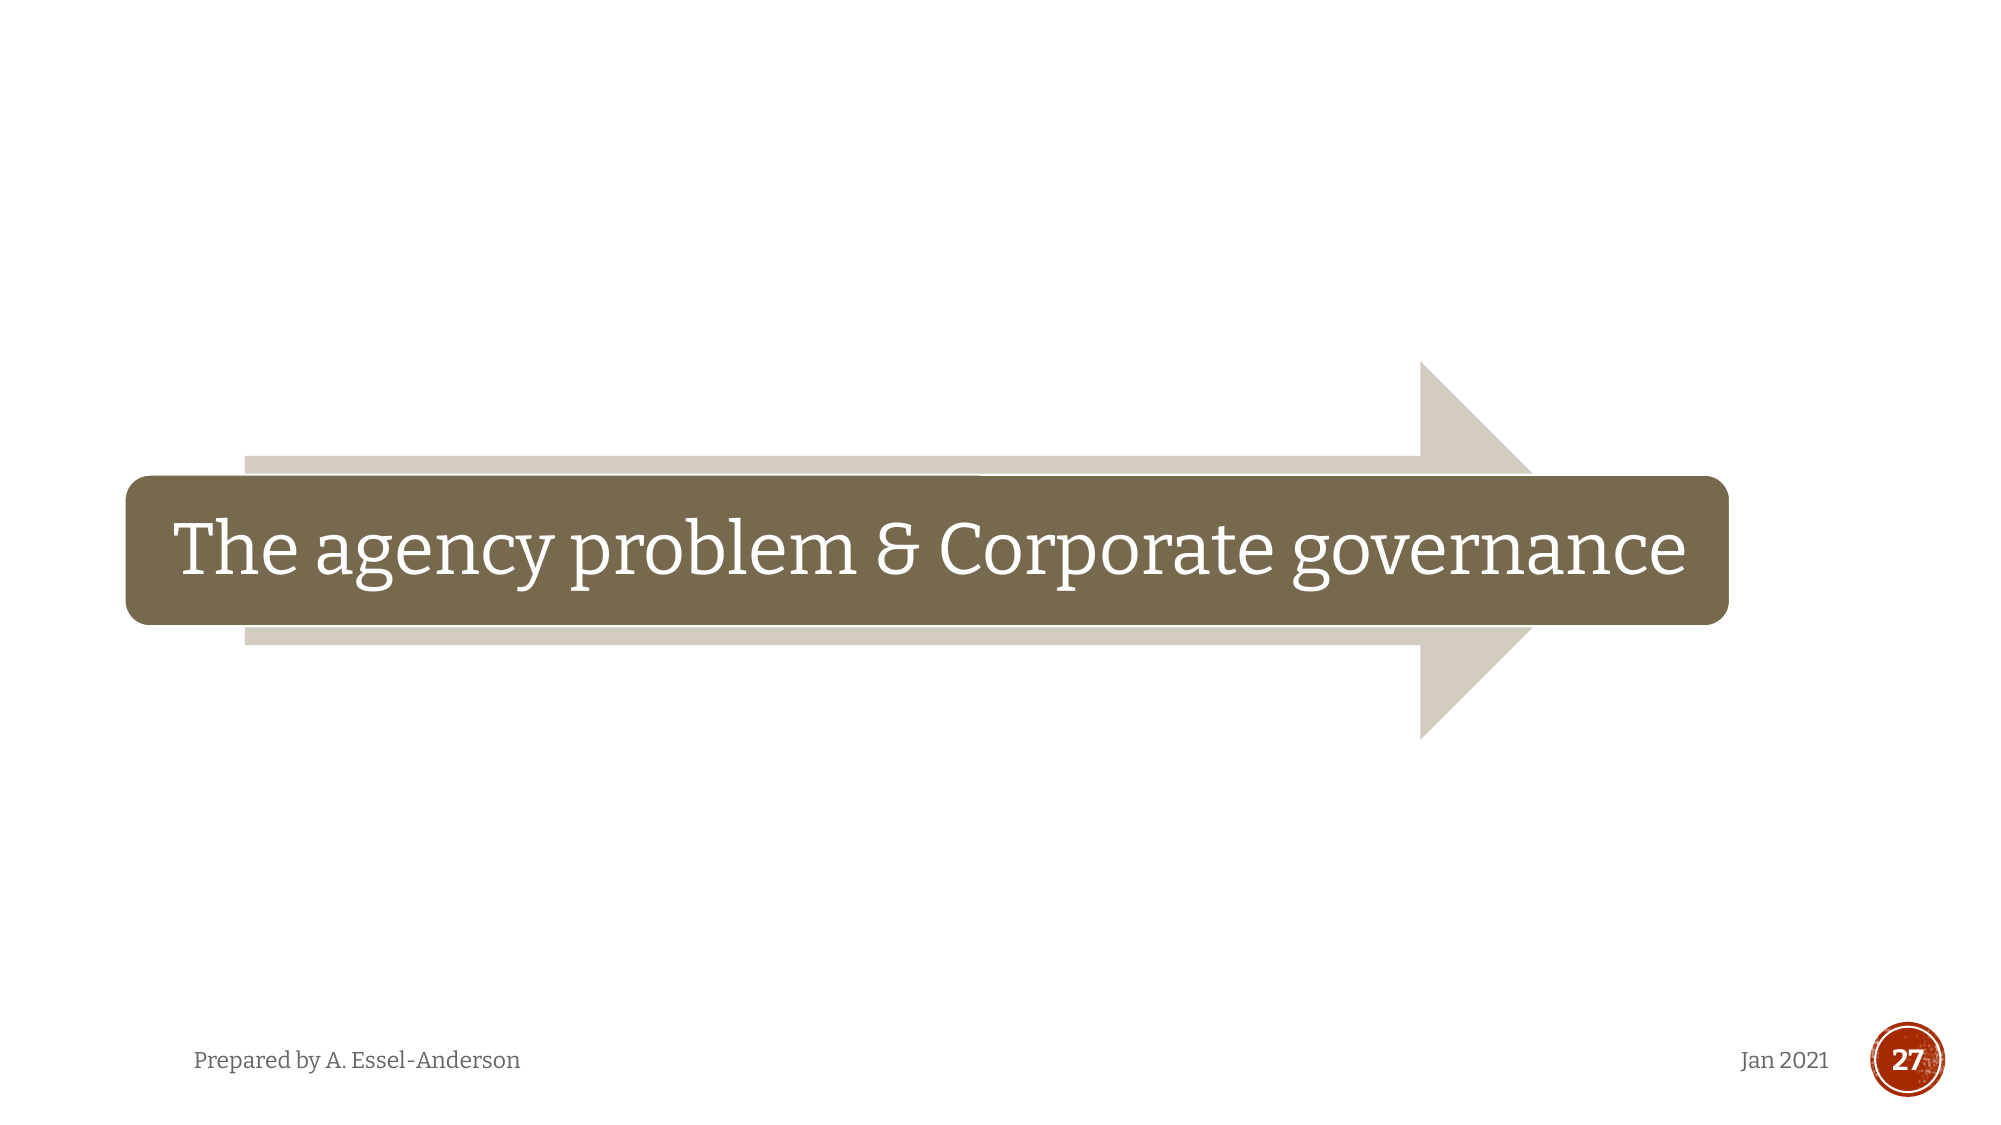

The agency problem & Corporate governance
Prepared by A. Essel-Anderson
Jan 2021
27